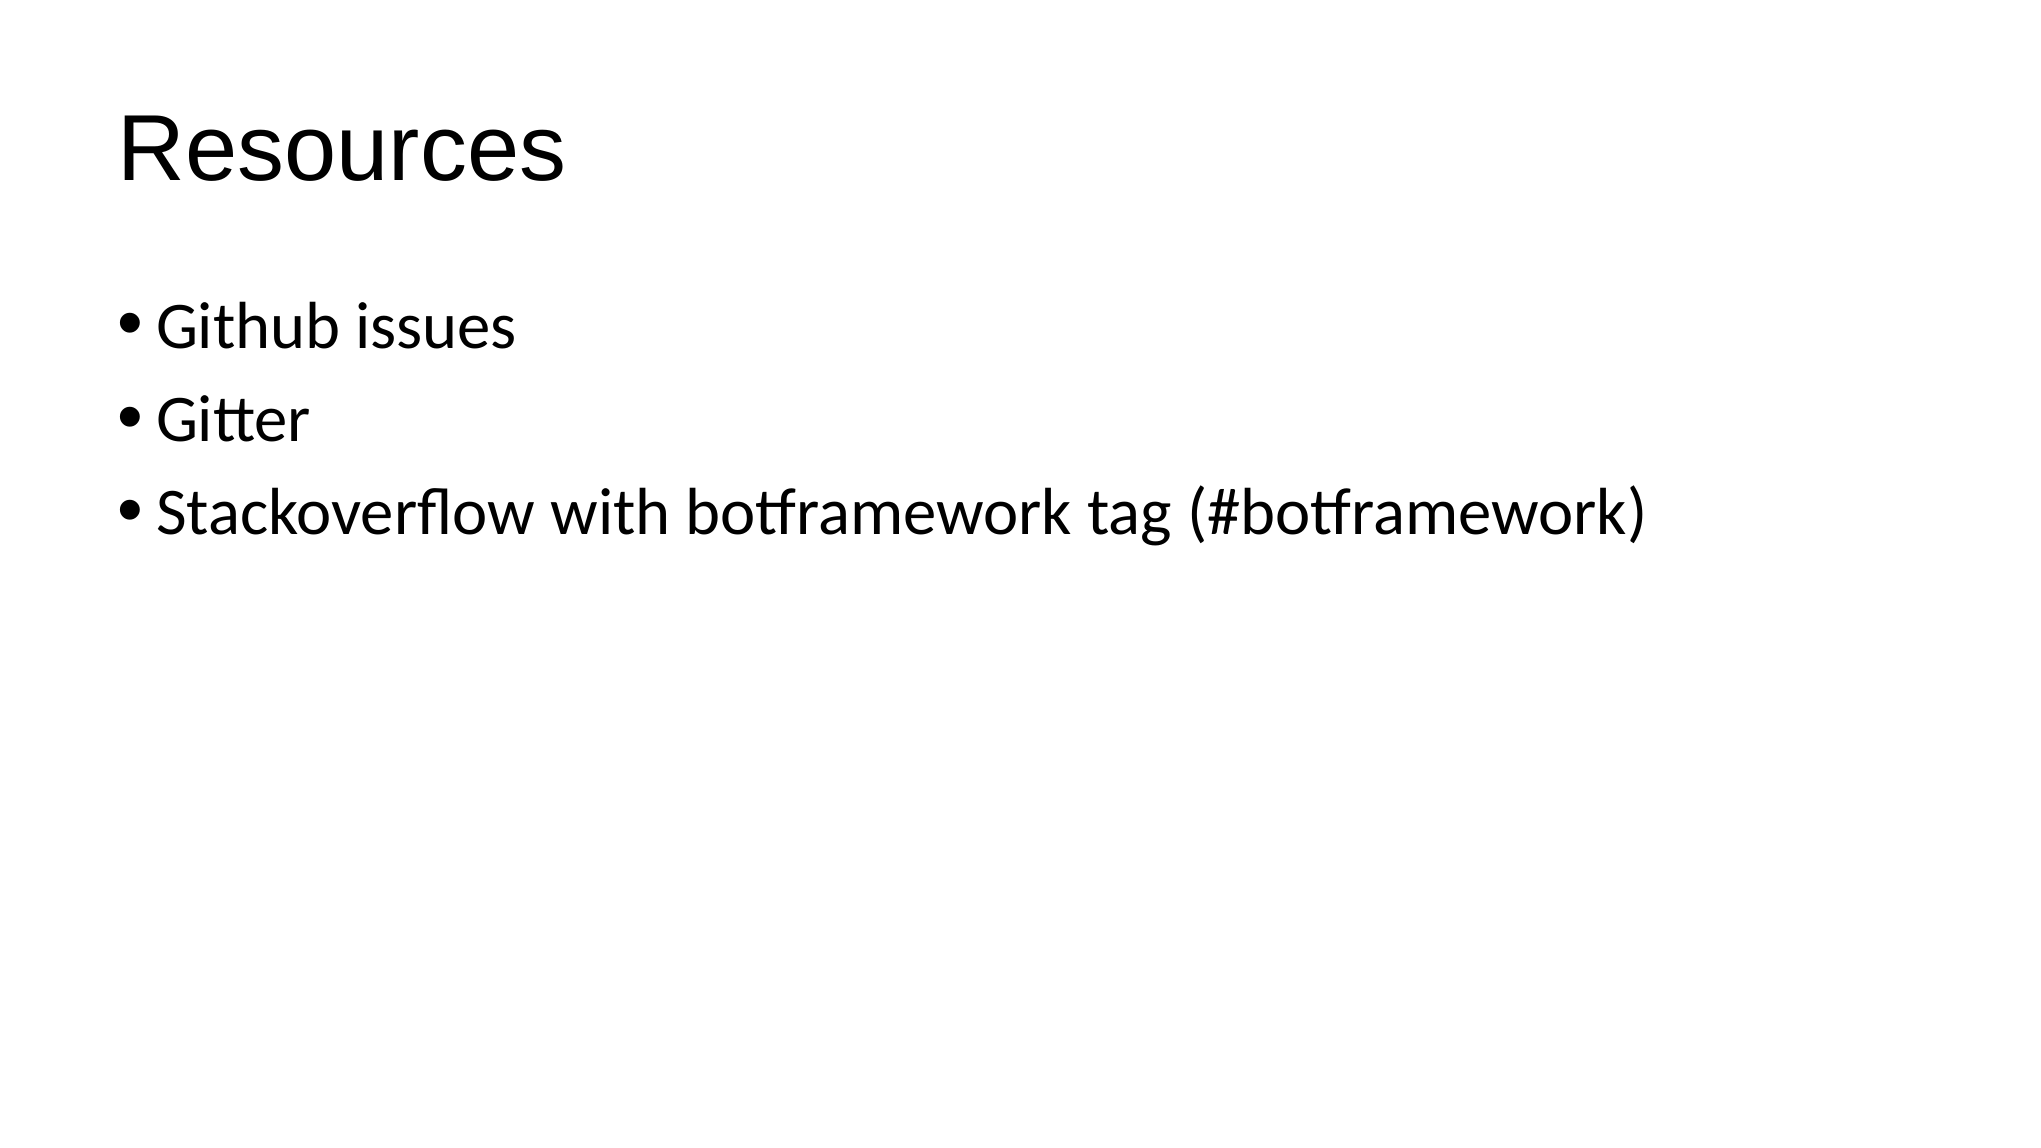

# Resources
Github issues
Gitter
Stackoverflow with botframework tag (#botframework)